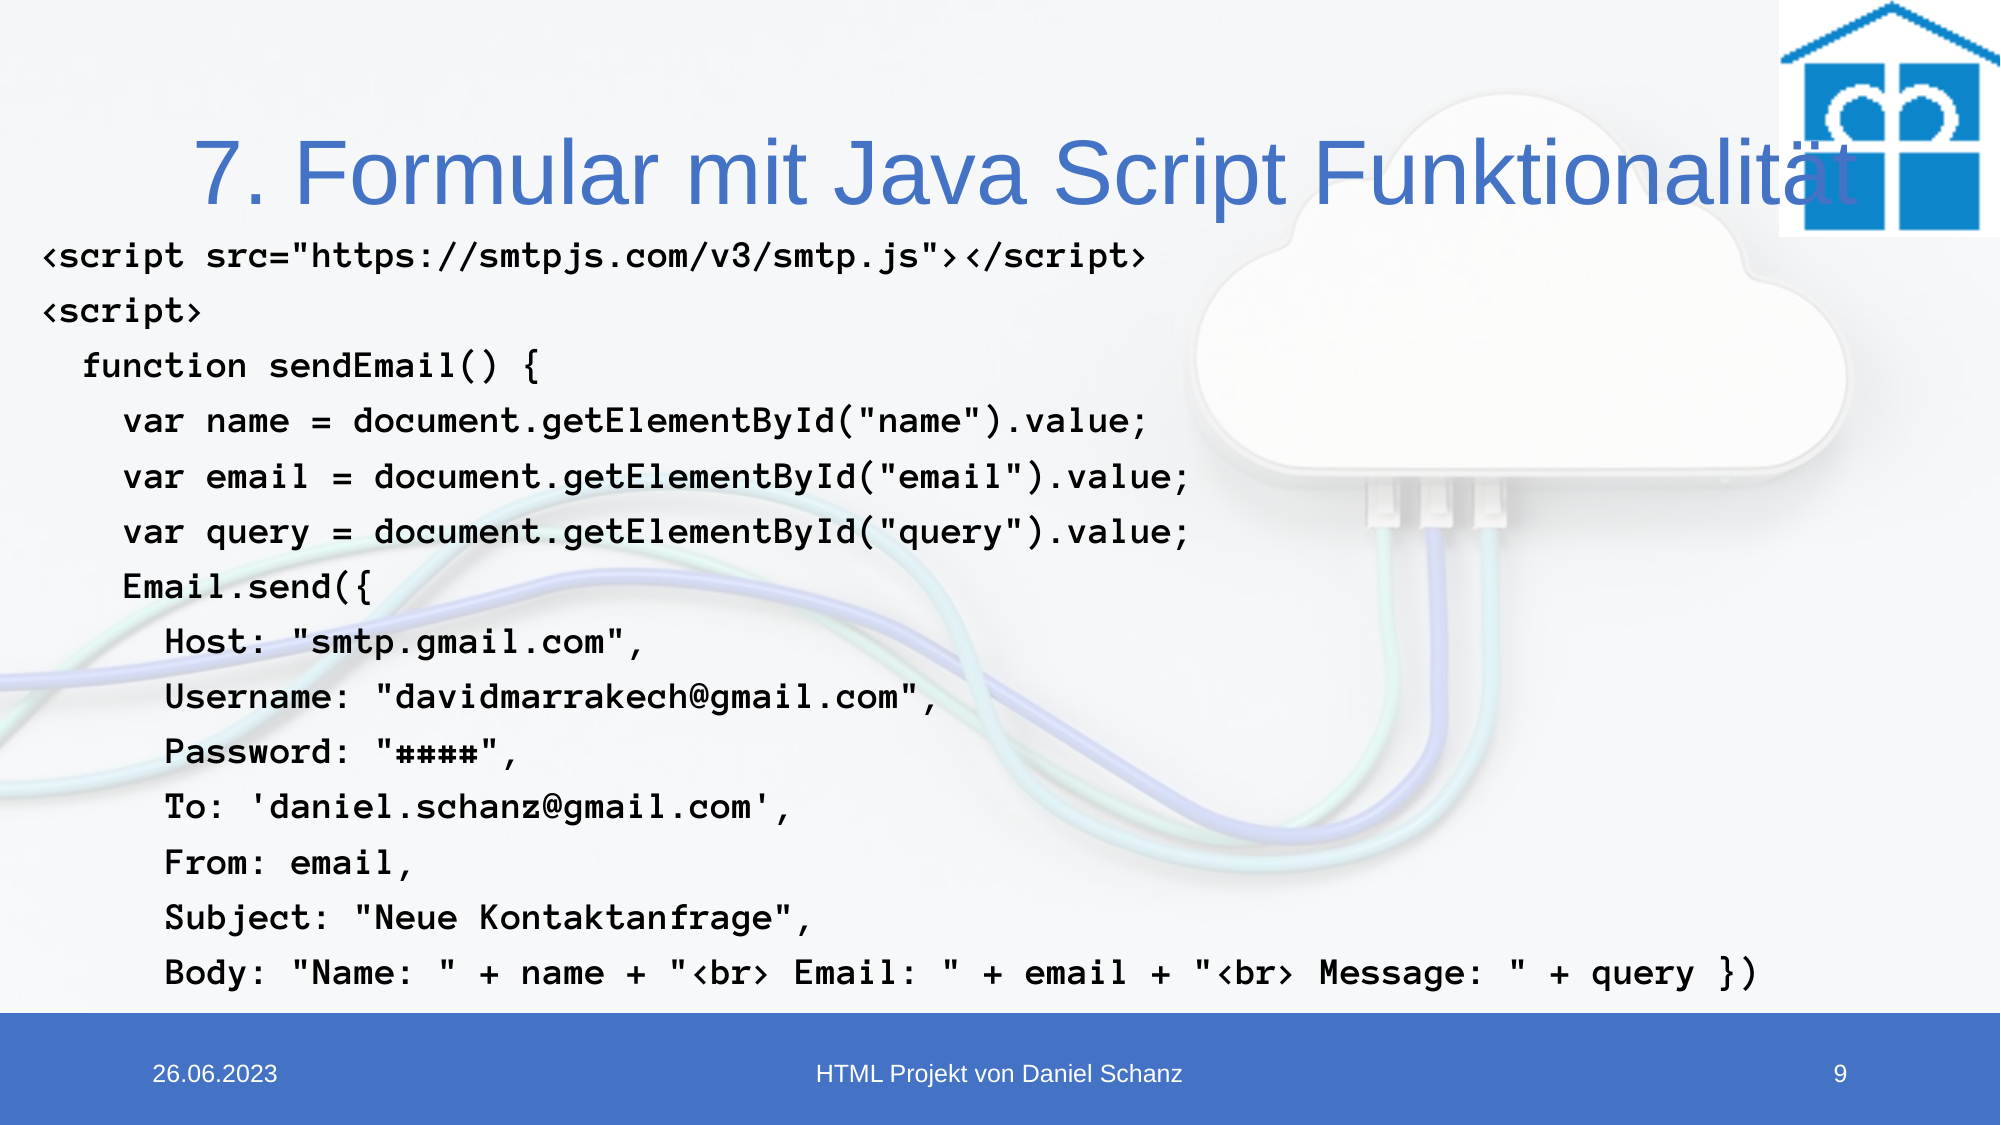

# 7. Formular mit Java Script Funktionalität
<script src="https://smtpjs.com/v3/smtp.js"></script>
<script>
  function sendEmail() {
    var name = document.getElementById("name").value;
    var email = document.getElementById("email").value;
    var query = document.getElementById("query").value;
    Email.send({
      Host: "smtp.gmail.com",
      Username: "davidmarrakech@gmail.com",
      Password: "####",
      To: 'daniel.schanz@gmail.com',
      From: email,
      Subject: "Neue Kontaktanfrage",
      Body: "Name: " + name + "<br> Email: " + email + "<br> Message: " + query })

26.06.2023
HTML Projekt von Daniel Schanz
9